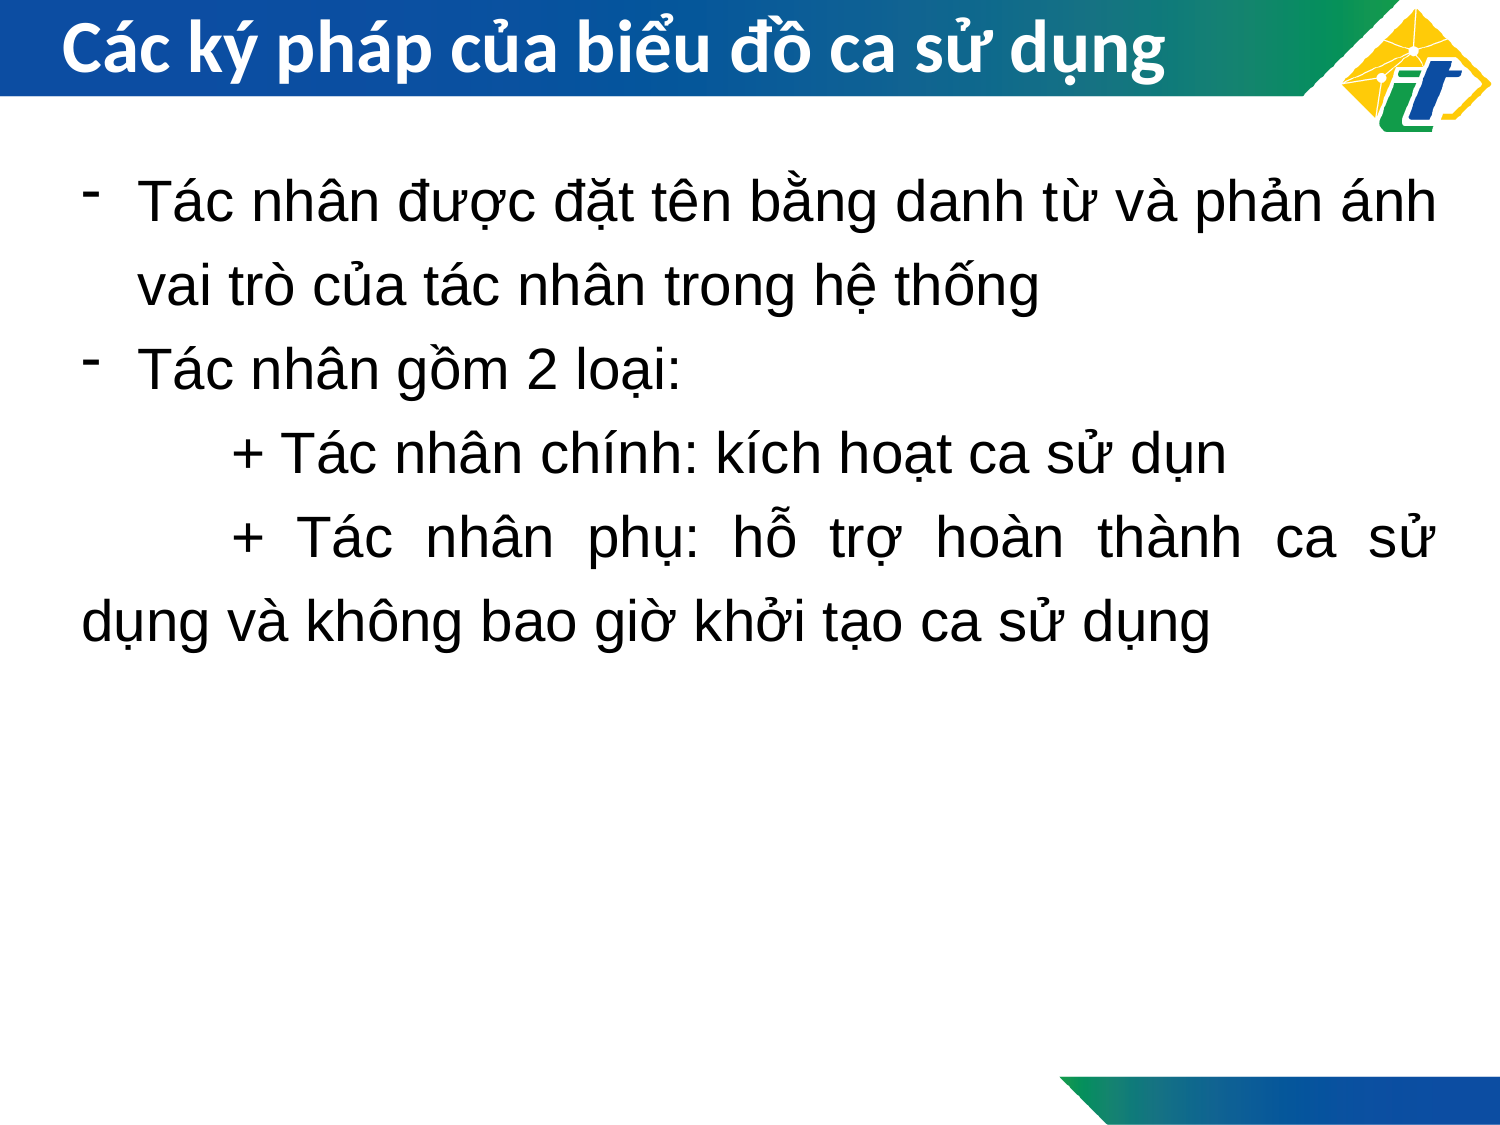

# Các ký pháp của biểu đồ ca sử dụng
Tác nhân được đặt tên bằng danh từ và phản ánh vai trò của tác nhân trong hệ thống
Tác nhân gồm 2 loại:
	+ Tác nhân chính: kích hoạt ca sử dụn
	+ Tác nhân phụ: hỗ trợ hoàn thành ca sử dụng và không bao giờ khởi tạo ca sử dụng